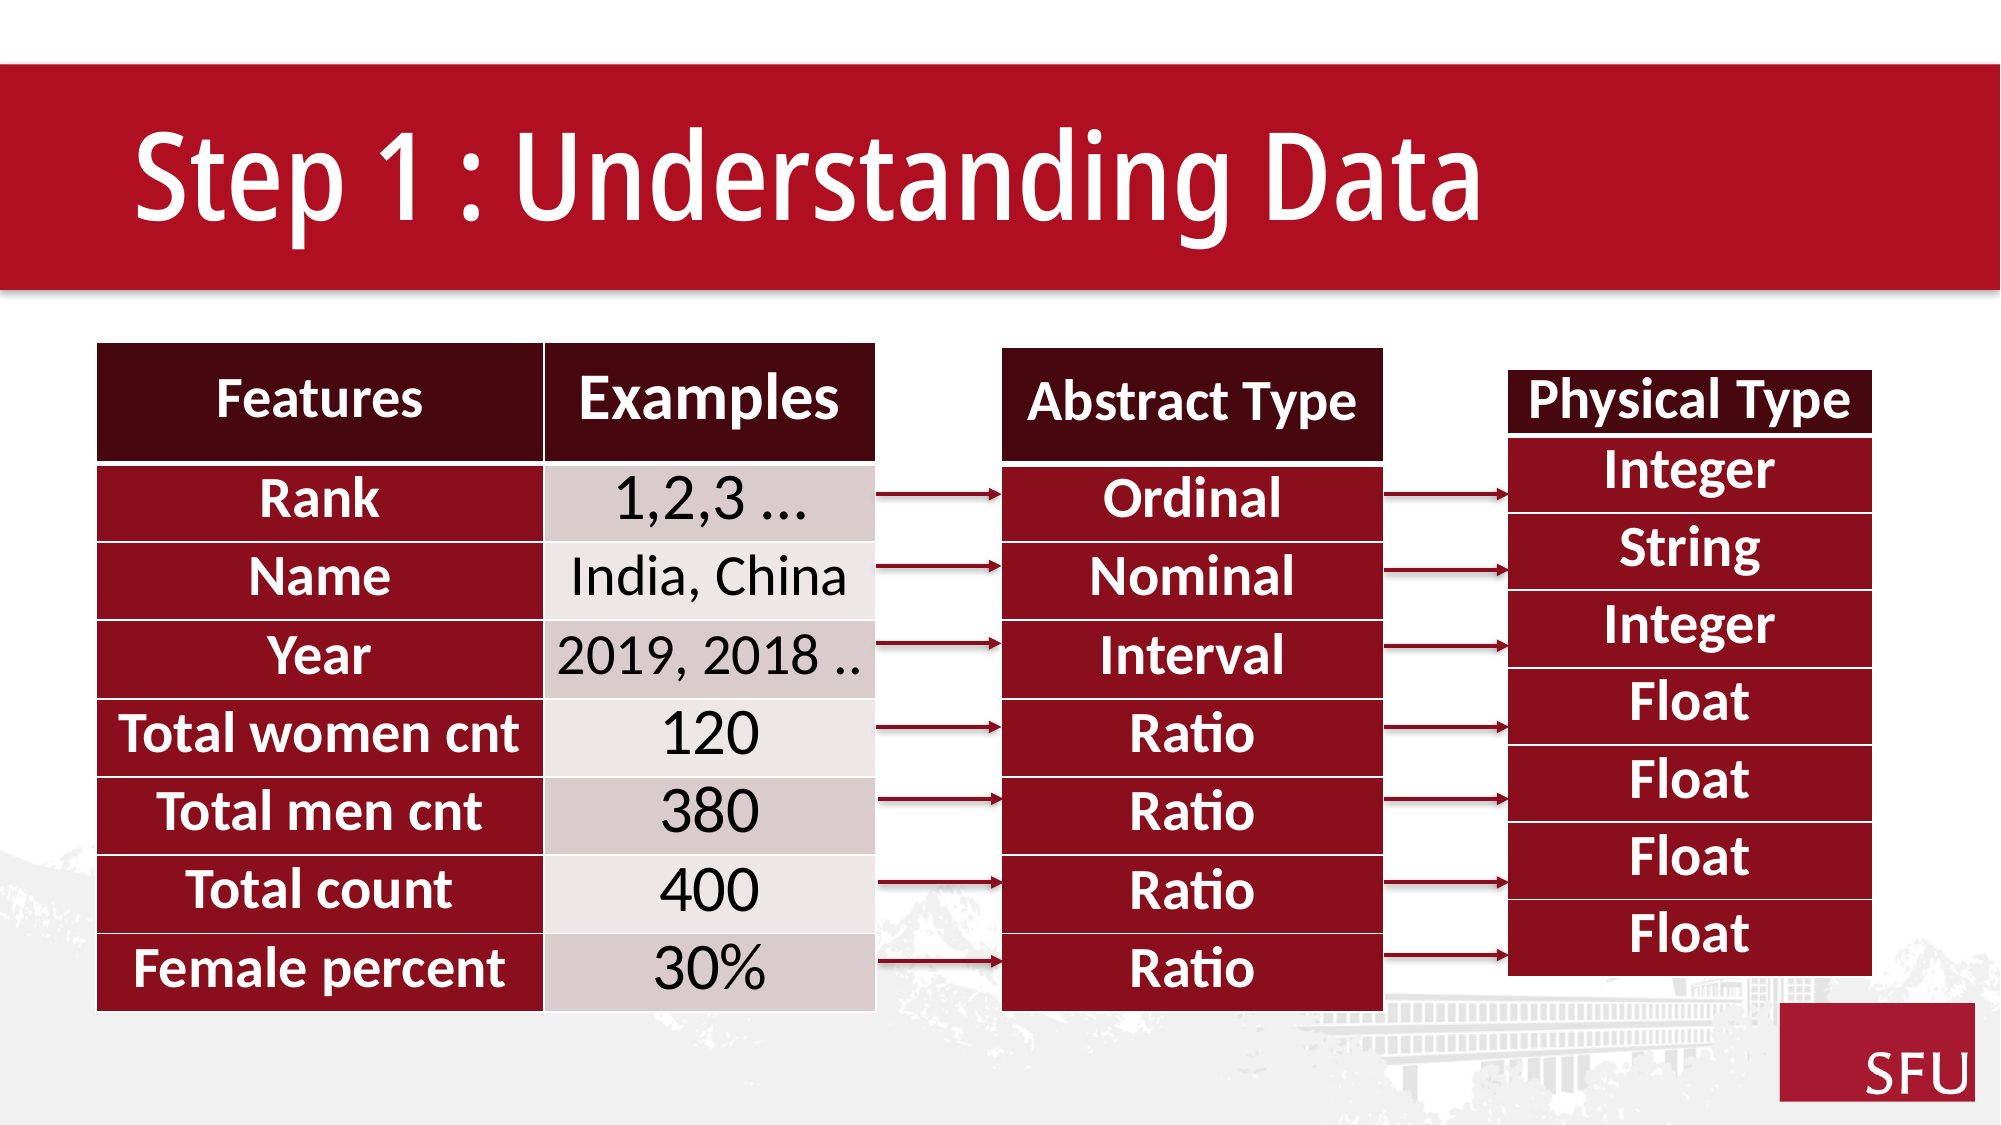

# Step 1 : Understanding Data
| Features | Examples |
| --- | --- |
| Rank | 1,2,3 … |
| Name | India, China |
| Year | 2019, 2018 .. |
| Total women cnt | 120 |
| Total men cnt | 380 |
| Total count | 400 |
| Female percent | 30% |
| Abstract Type |
| --- |
| Ordinal |
| Nominal |
| Interval |
| Ratio |
| Ratio |
| Ratio |
| Ratio |
| Physical Type |
| --- |
| Integer |
| String |
| Integer |
| Float |
| Float |
| Float |
| Float |